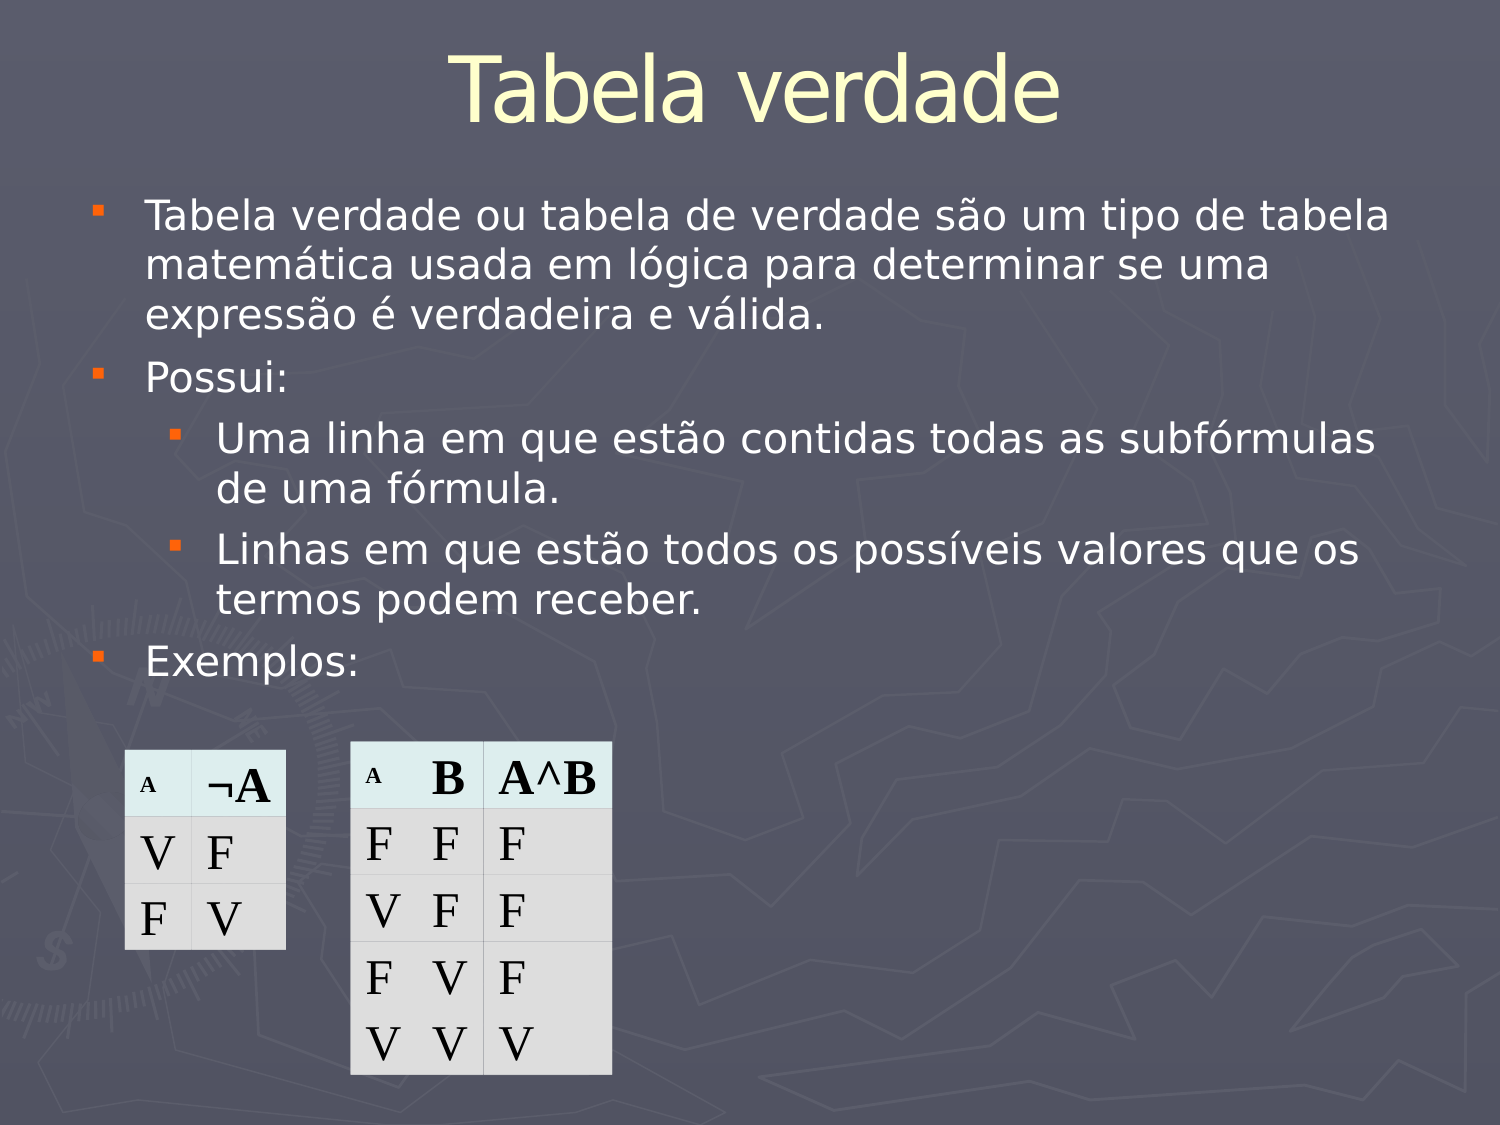

# Tabela verdade
Tabela verdade ou tabela de verdade são um tipo de tabela matemática usada em lógica para determinar se uma expressão é verdadeira e válida.
Possui:
Uma linha em que estão contidas todas as subfórmulas de uma fórmula.
Linhas em que estão todos os possíveis valores que os termos podem receber.
Exemplos:

A

B

A^B

F

F

F

V

F

F

F

V

F

V

V

V

A

¬A

V

F

F

V